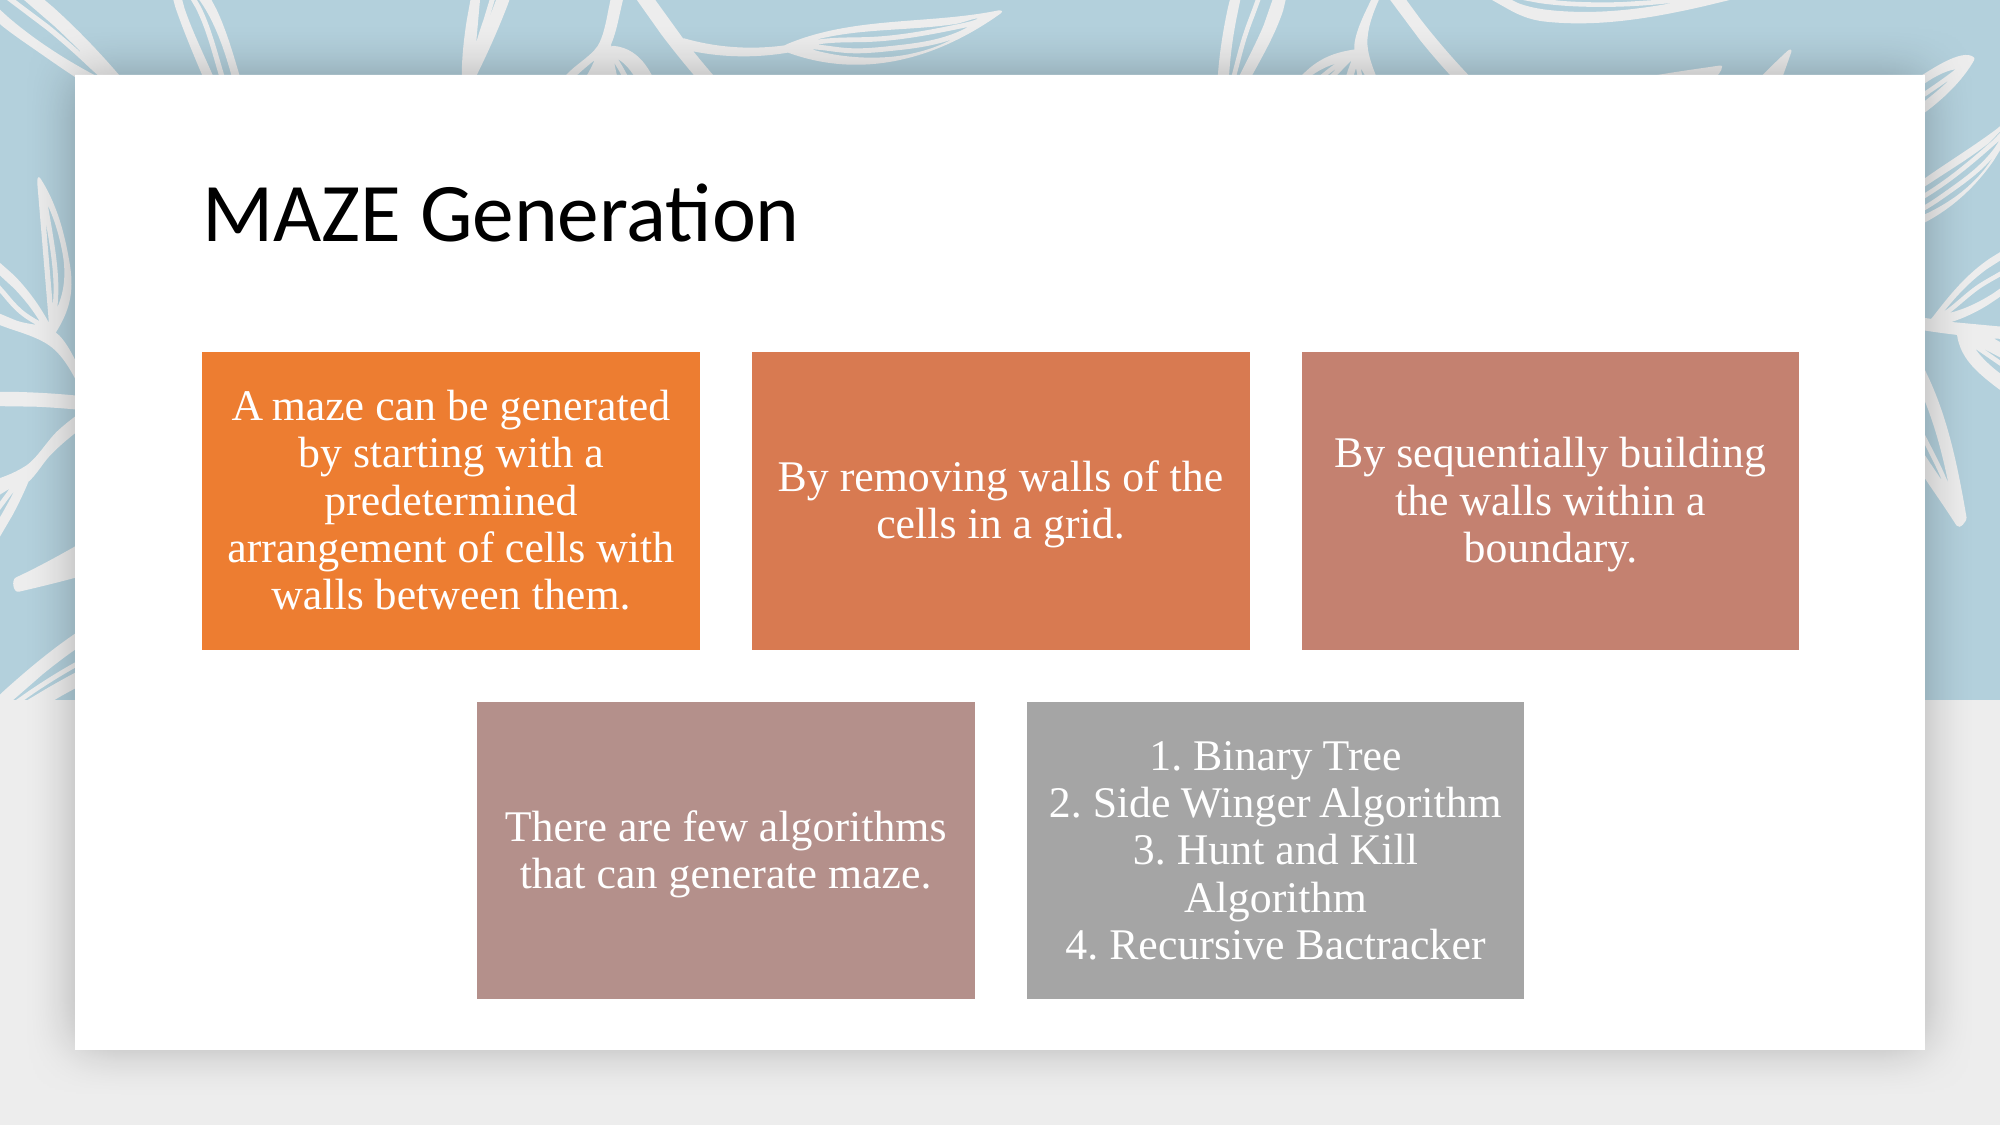

MAZE Generation
A maze can be generated by starting with a predetermined arrangement of cells with walls between them.
By removing walls of the cells in a grid.
By sequentially building the walls within a boundary.
There are few algorithms that can generate maze.
1. Binary Tree
2. Side Winger Algorithm
3. Hunt and Kill Algorithm
4. Recursive Bactracker